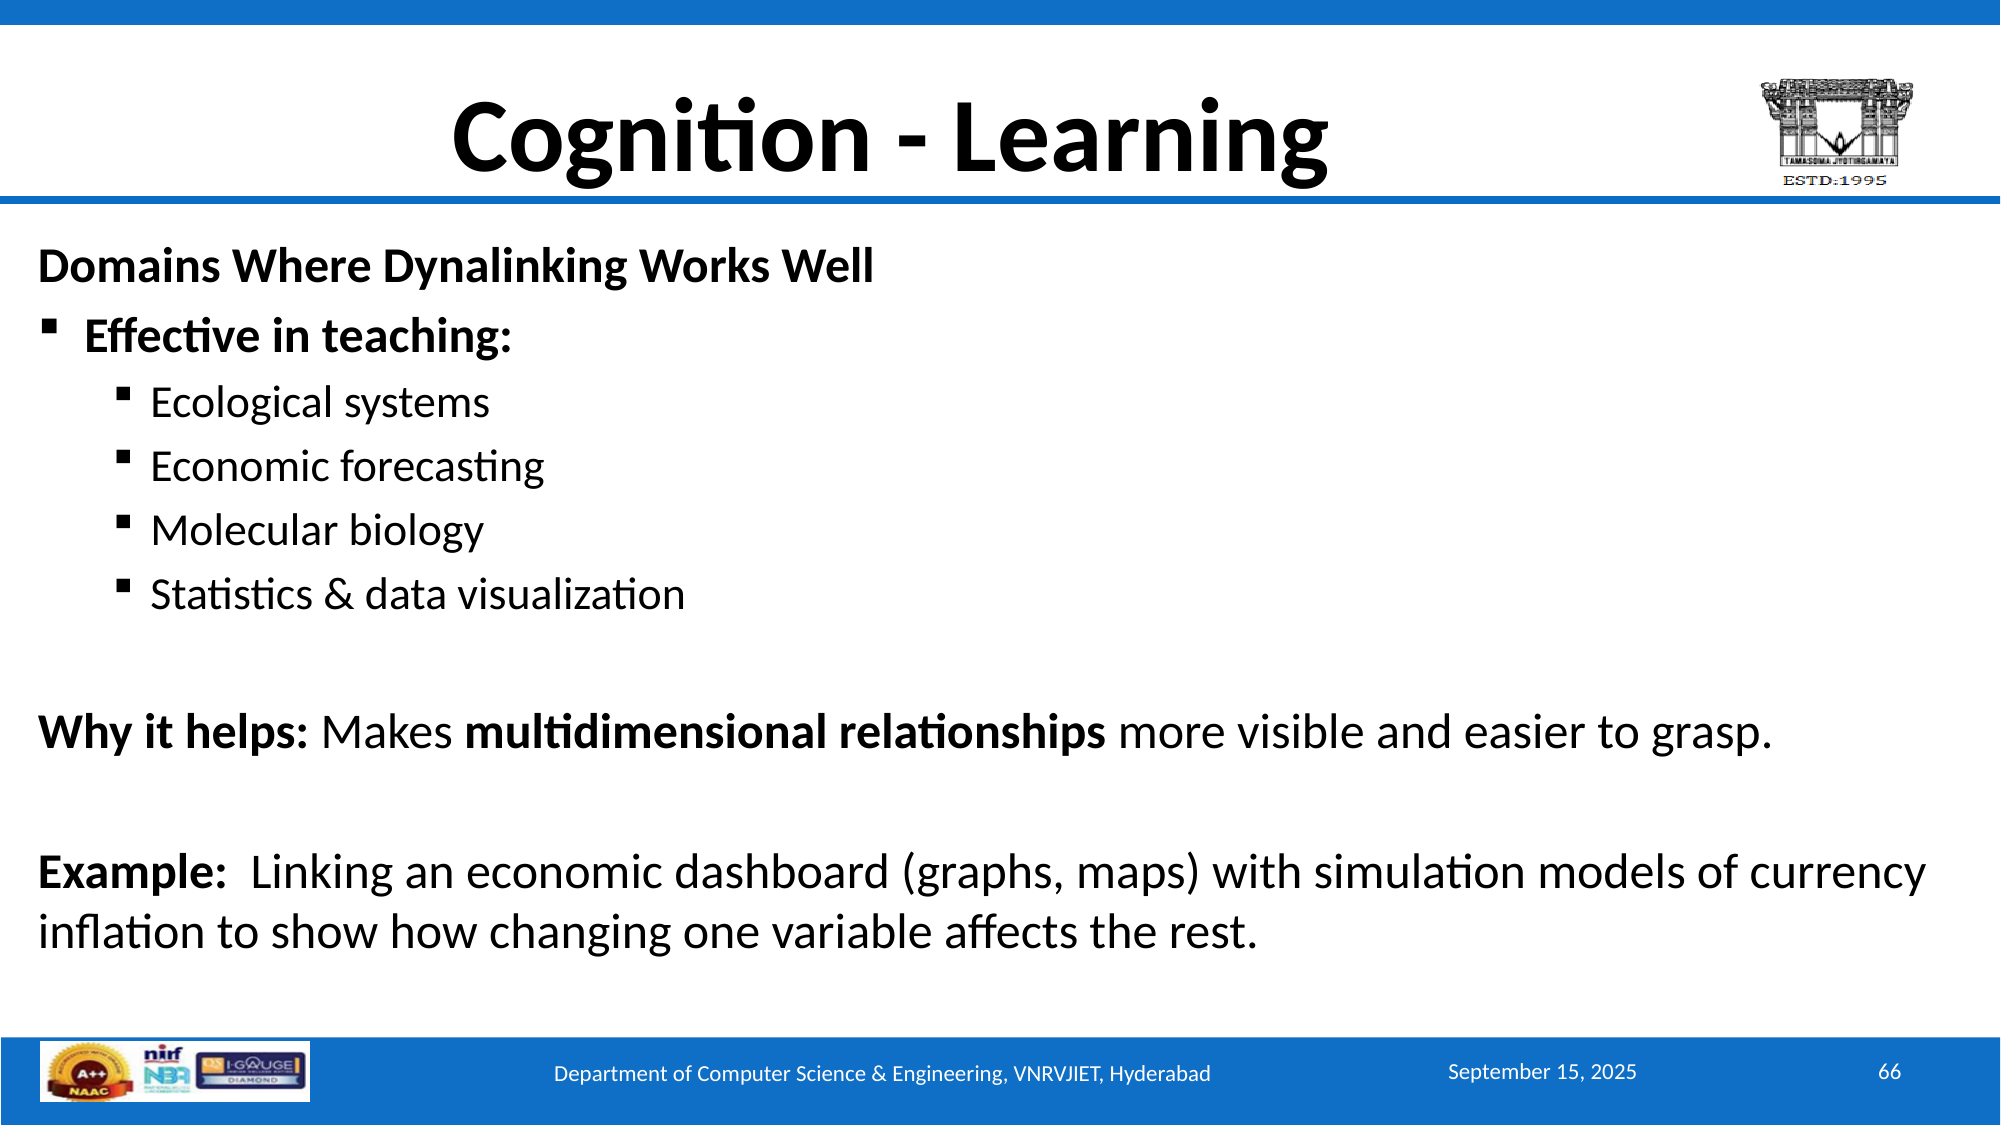

# Cognition - Learning
Domains Where Dynalinking Works Well
Effective in teaching:
Ecological systems
Economic forecasting
Molecular biology
Statistics & data visualization

Why it helps: Makes multidimensional relationships more visible and easier to grasp.

Example:  Linking an economic dashboard (graphs, maps) with simulation models of currency inflation to show how changing one variable affects the rest.

September 15, 2025
66
Department of Computer Science & Engineering, VNRVJIET, Hyderabad